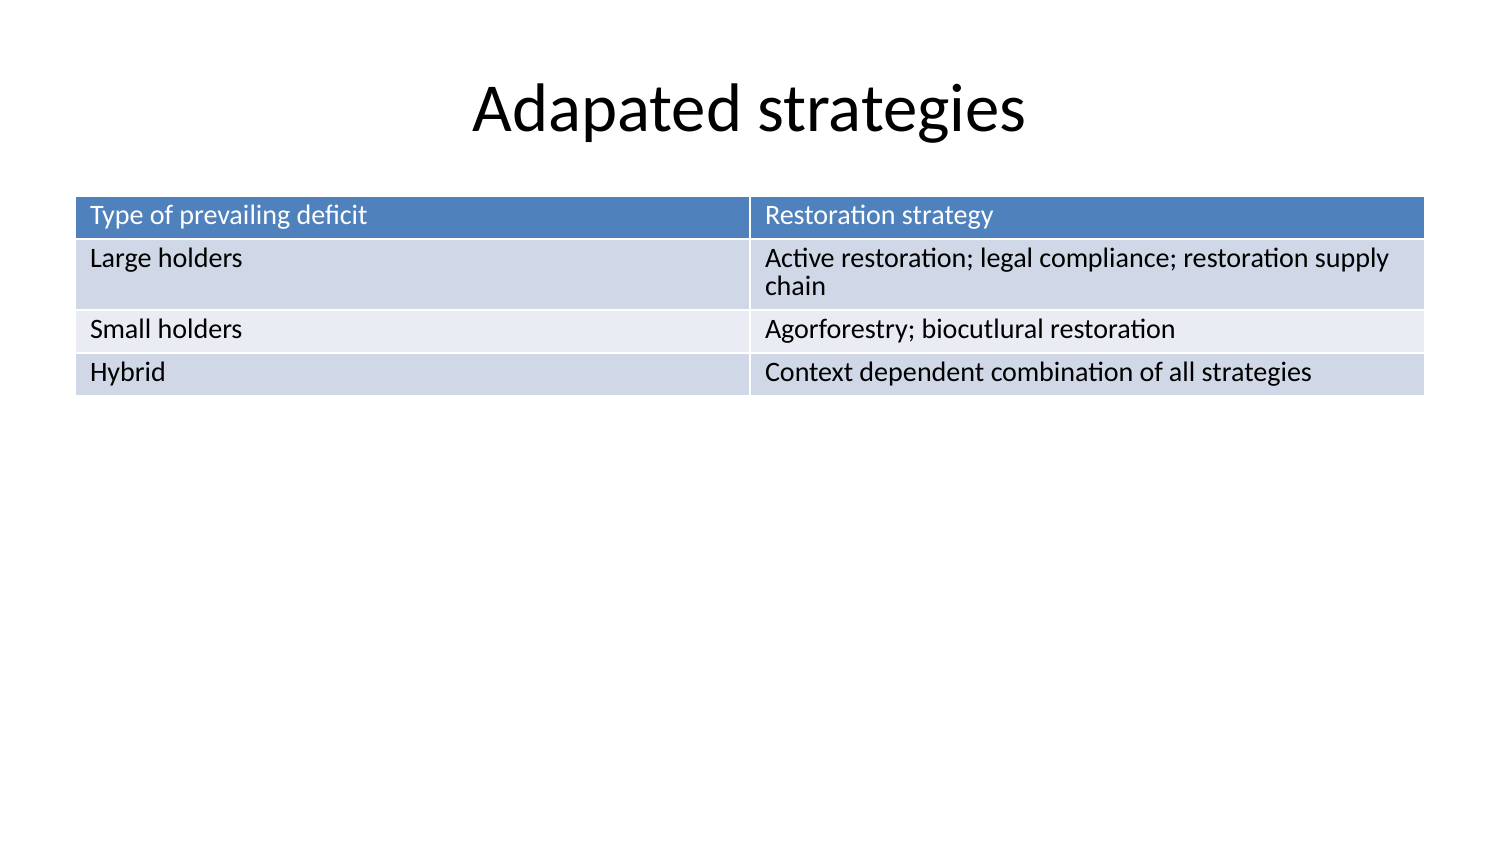

# Adapated strategies
| Type of prevailing deficit | Restoration strategy |
| --- | --- |
| Large holders | Active restoration; legal compliance; restoration supply chain |
| Small holders | Agorforestry; biocutlural restoration |
| Hybrid | Context dependent combination of all strategies |